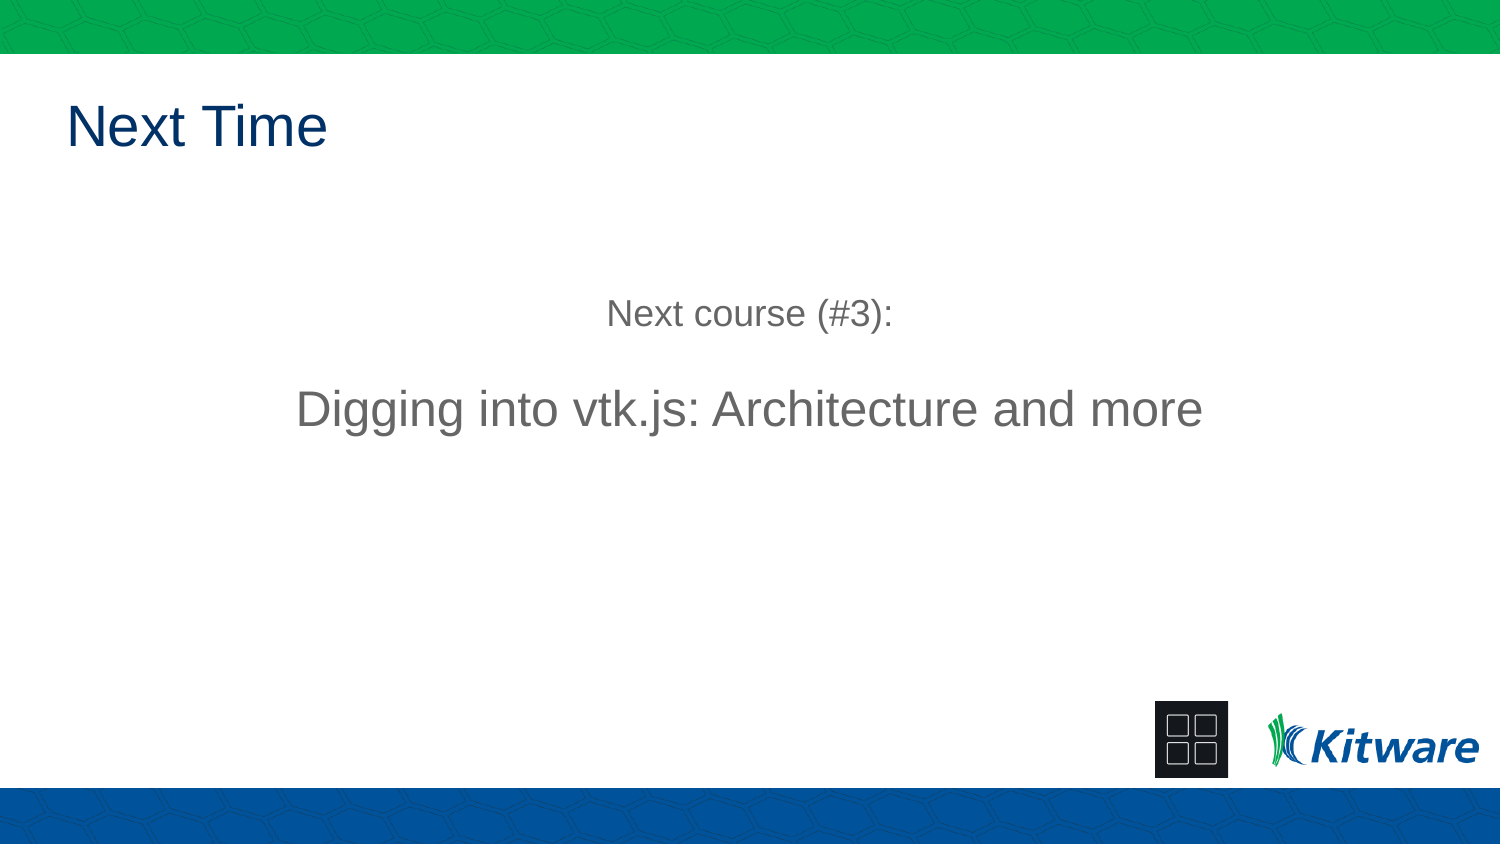

# Next Time

Next course (#3):
Digging into vtk.js: Architecture and more